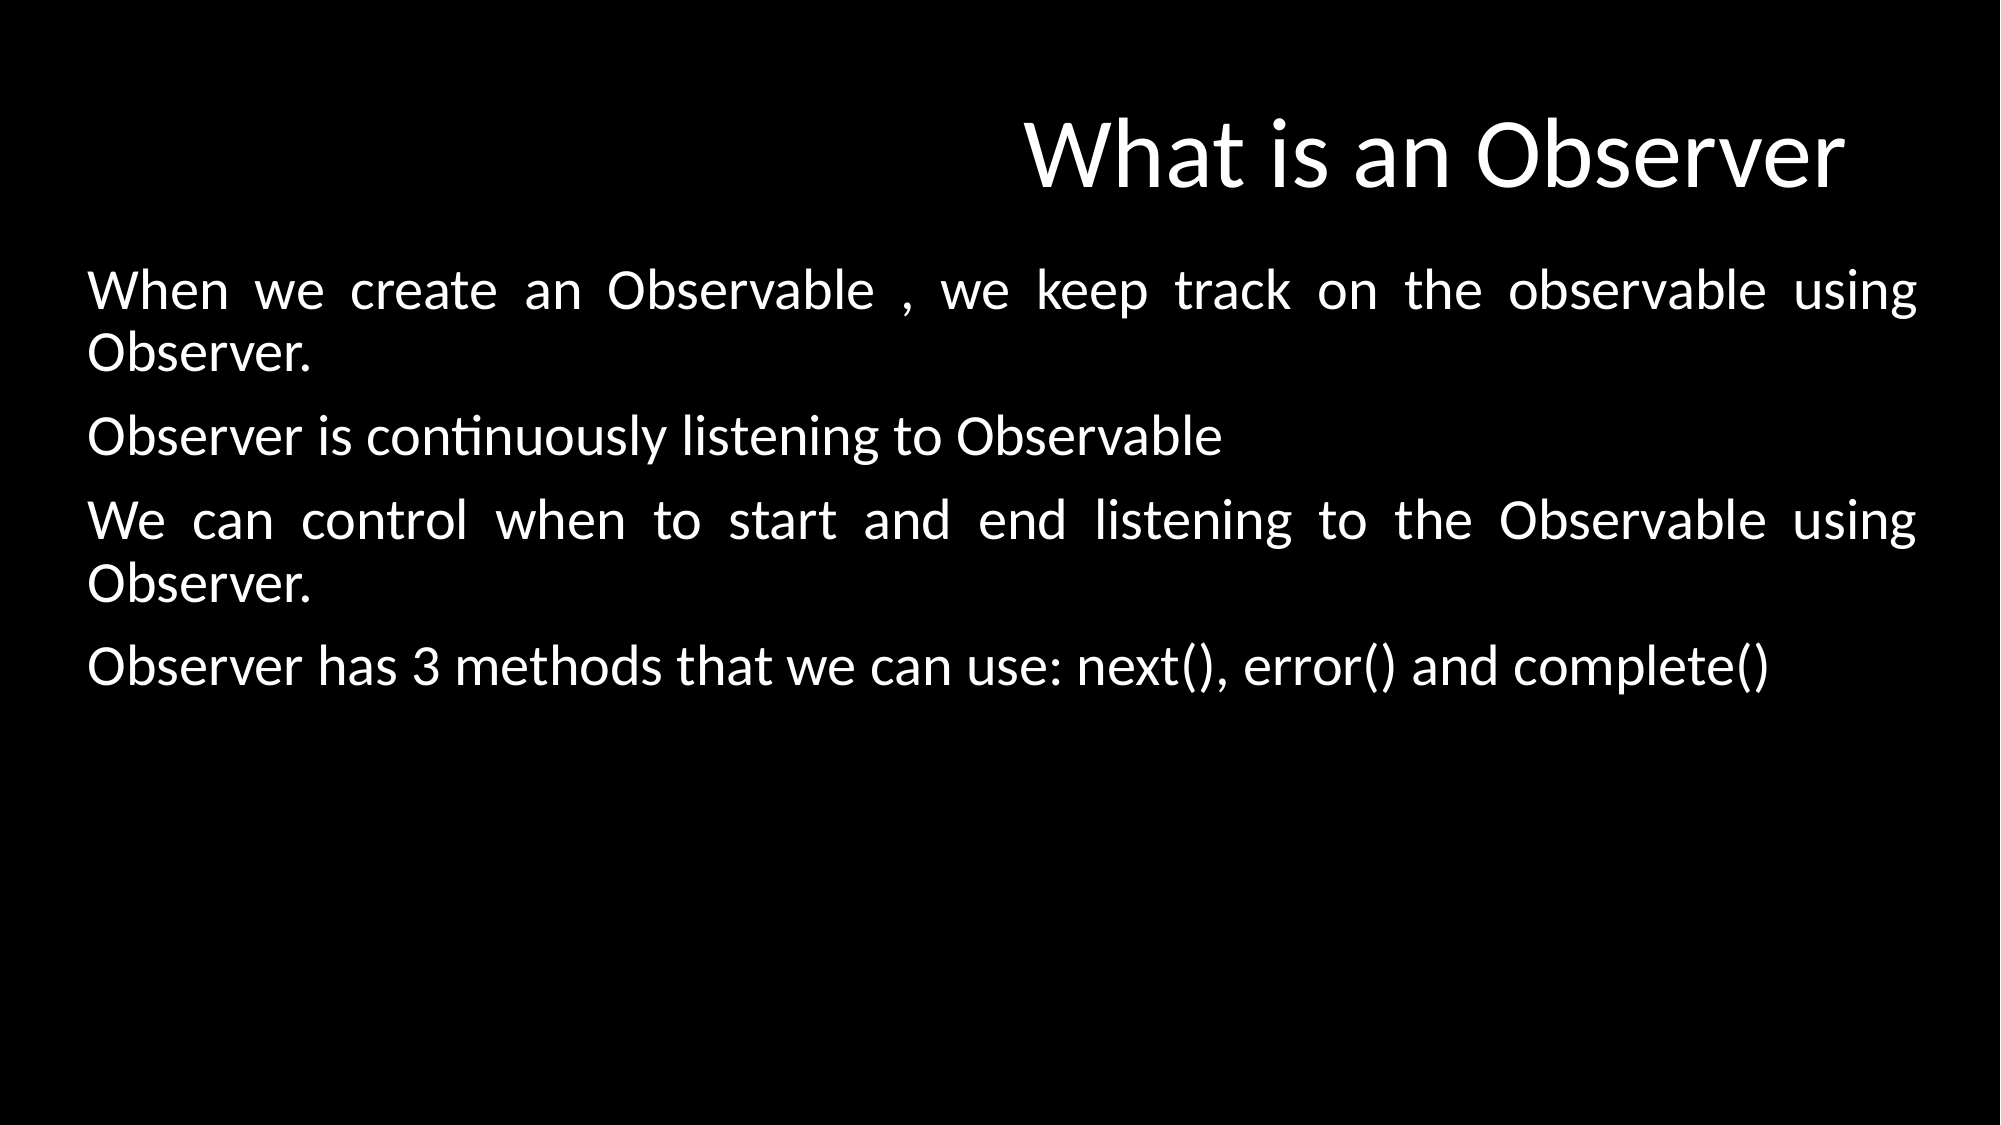

# What is an Observer
When we create an Observable , we keep track on the observable using Observer.
Observer is continuously listening to Observable
We can control when to start and end listening to the Observable using Observer.
Observer has 3 methods that we can use: next(), error() and complete()